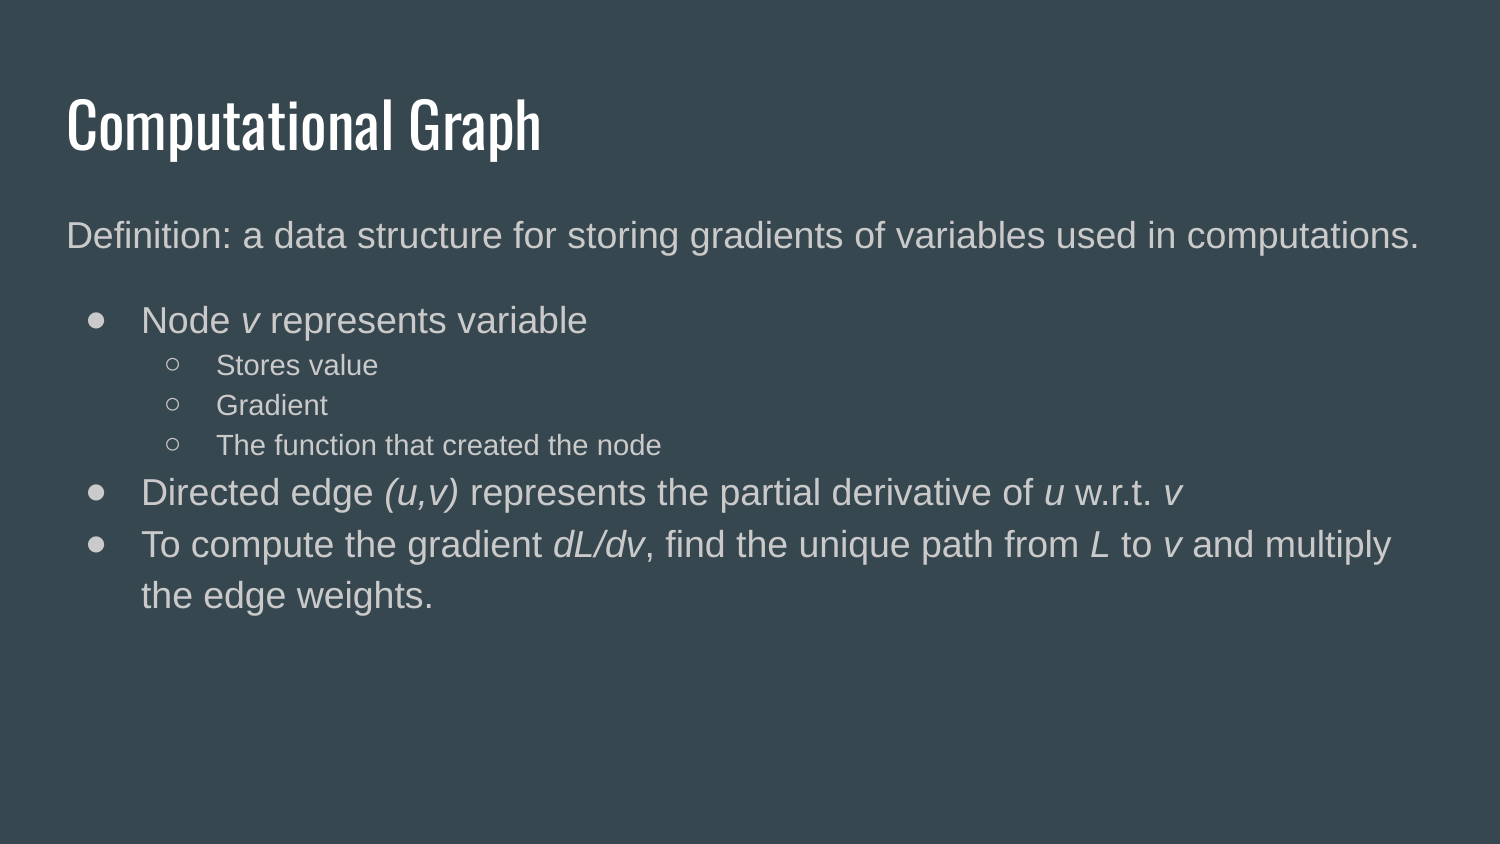

# Computational Graph
Definition: a data structure for storing gradients of variables used in computations.
Node v represents variable
Stores value
Gradient
The function that created the node
Directed edge (u,v) represents the partial derivative of u w.r.t. v
To compute the gradient dL/dv, find the unique path from L to v and multiply the edge weights.